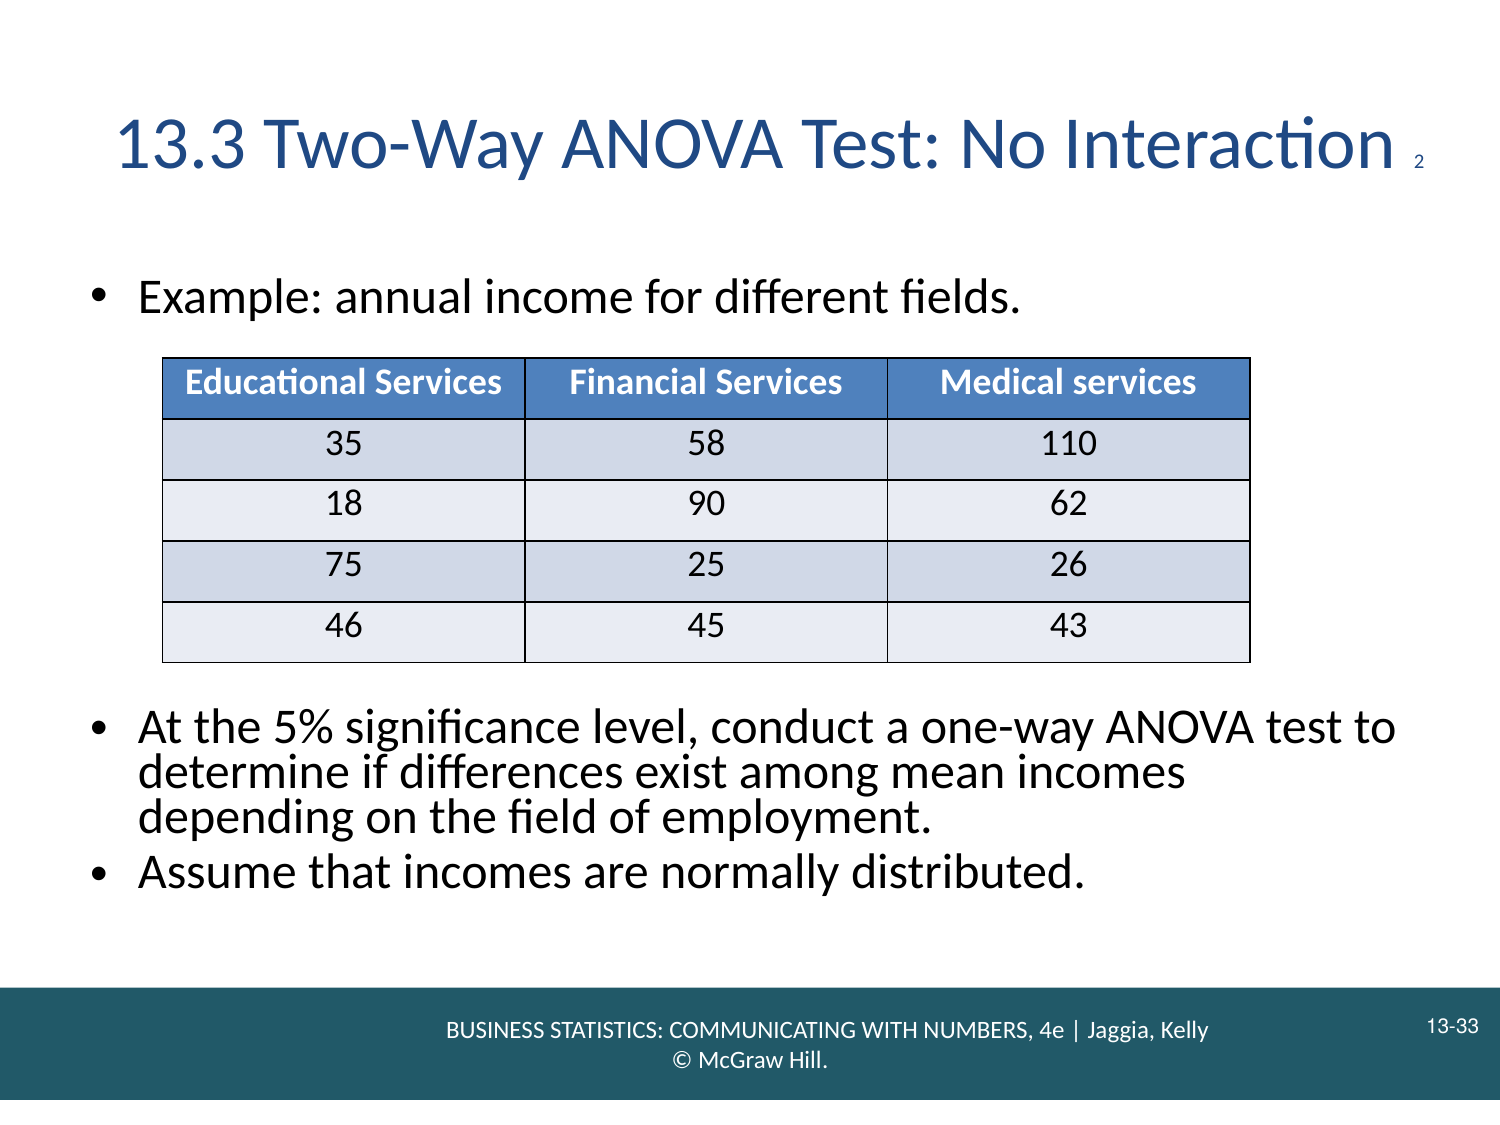

# 13.3 Two-Way ANOVA Test: No Interaction 2
Example: annual income for different fields.
| Educational Services | Financial Services | Medical services |
| --- | --- | --- |
| 35 | 58 | 110 |
| 18 | 90 | 62 |
| 75 | 25 | 26 |
| 46 | 45 | 43 |
At the 5% significance level, conduct a one-way ANOVA test to determine if differences exist among mean incomes depending on the field of employment.
Assume that incomes are normally distributed.